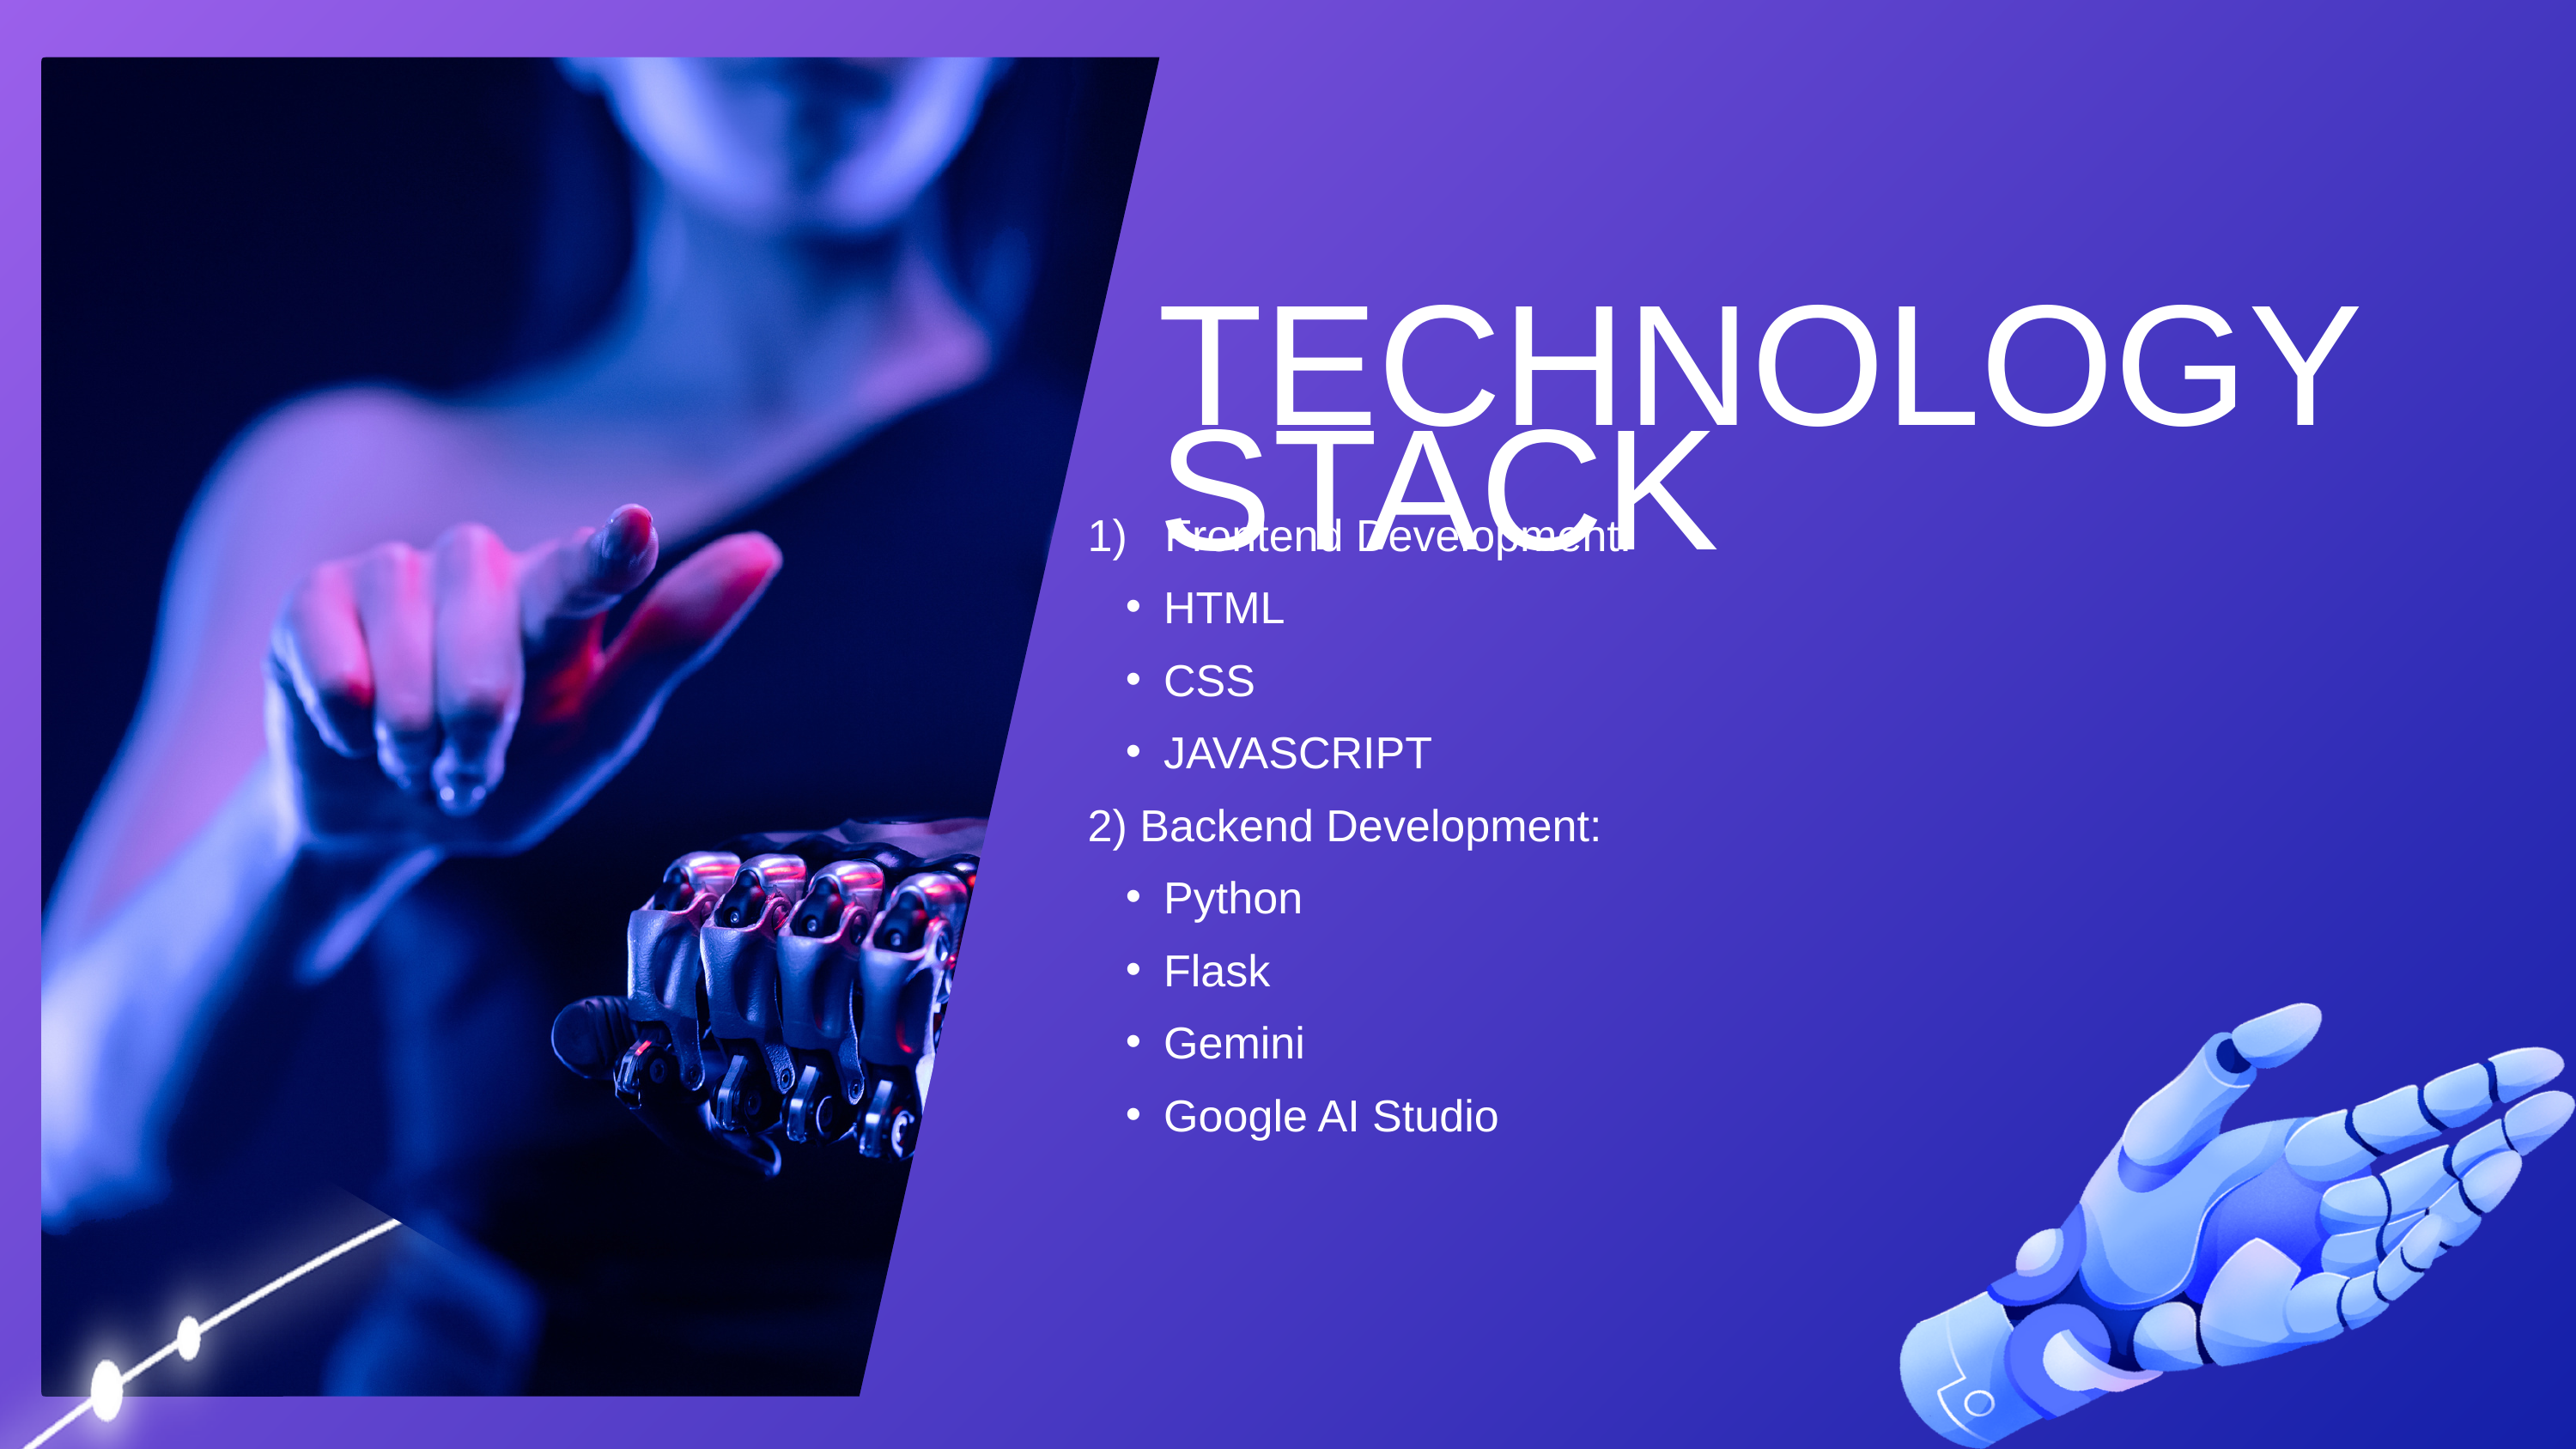

TECHNOLOGY STACK
1)   Frontend Development:
HTML
CSS
JAVASCRIPT
2) Backend Development:
Python
Flask
Gemini
Google AI Studio